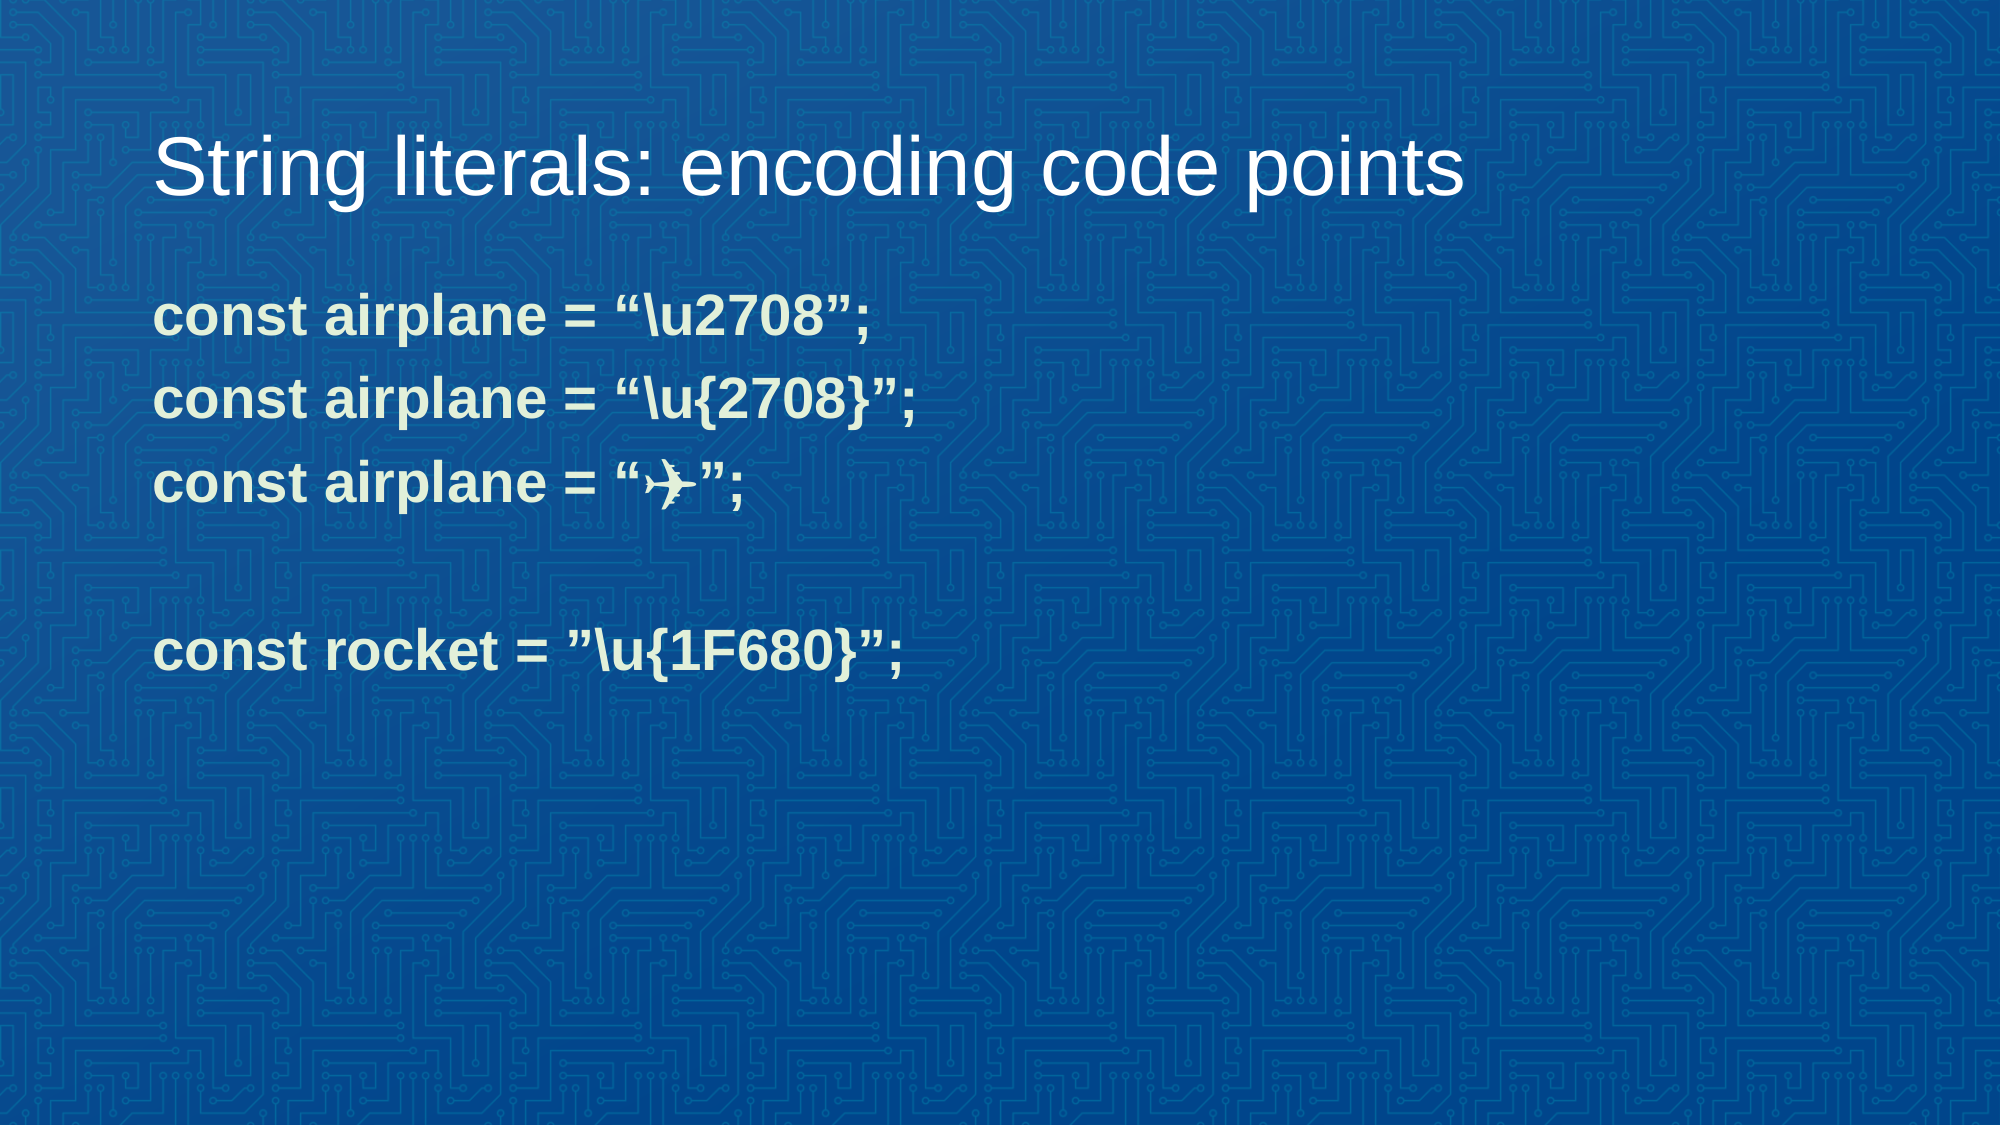

# String literals: encoding code points
const airplane = “\u2708”;
const airplane = “\u{2708}”;
const airplane = “✈️”;

const rocket = ”\u{1F680}”;